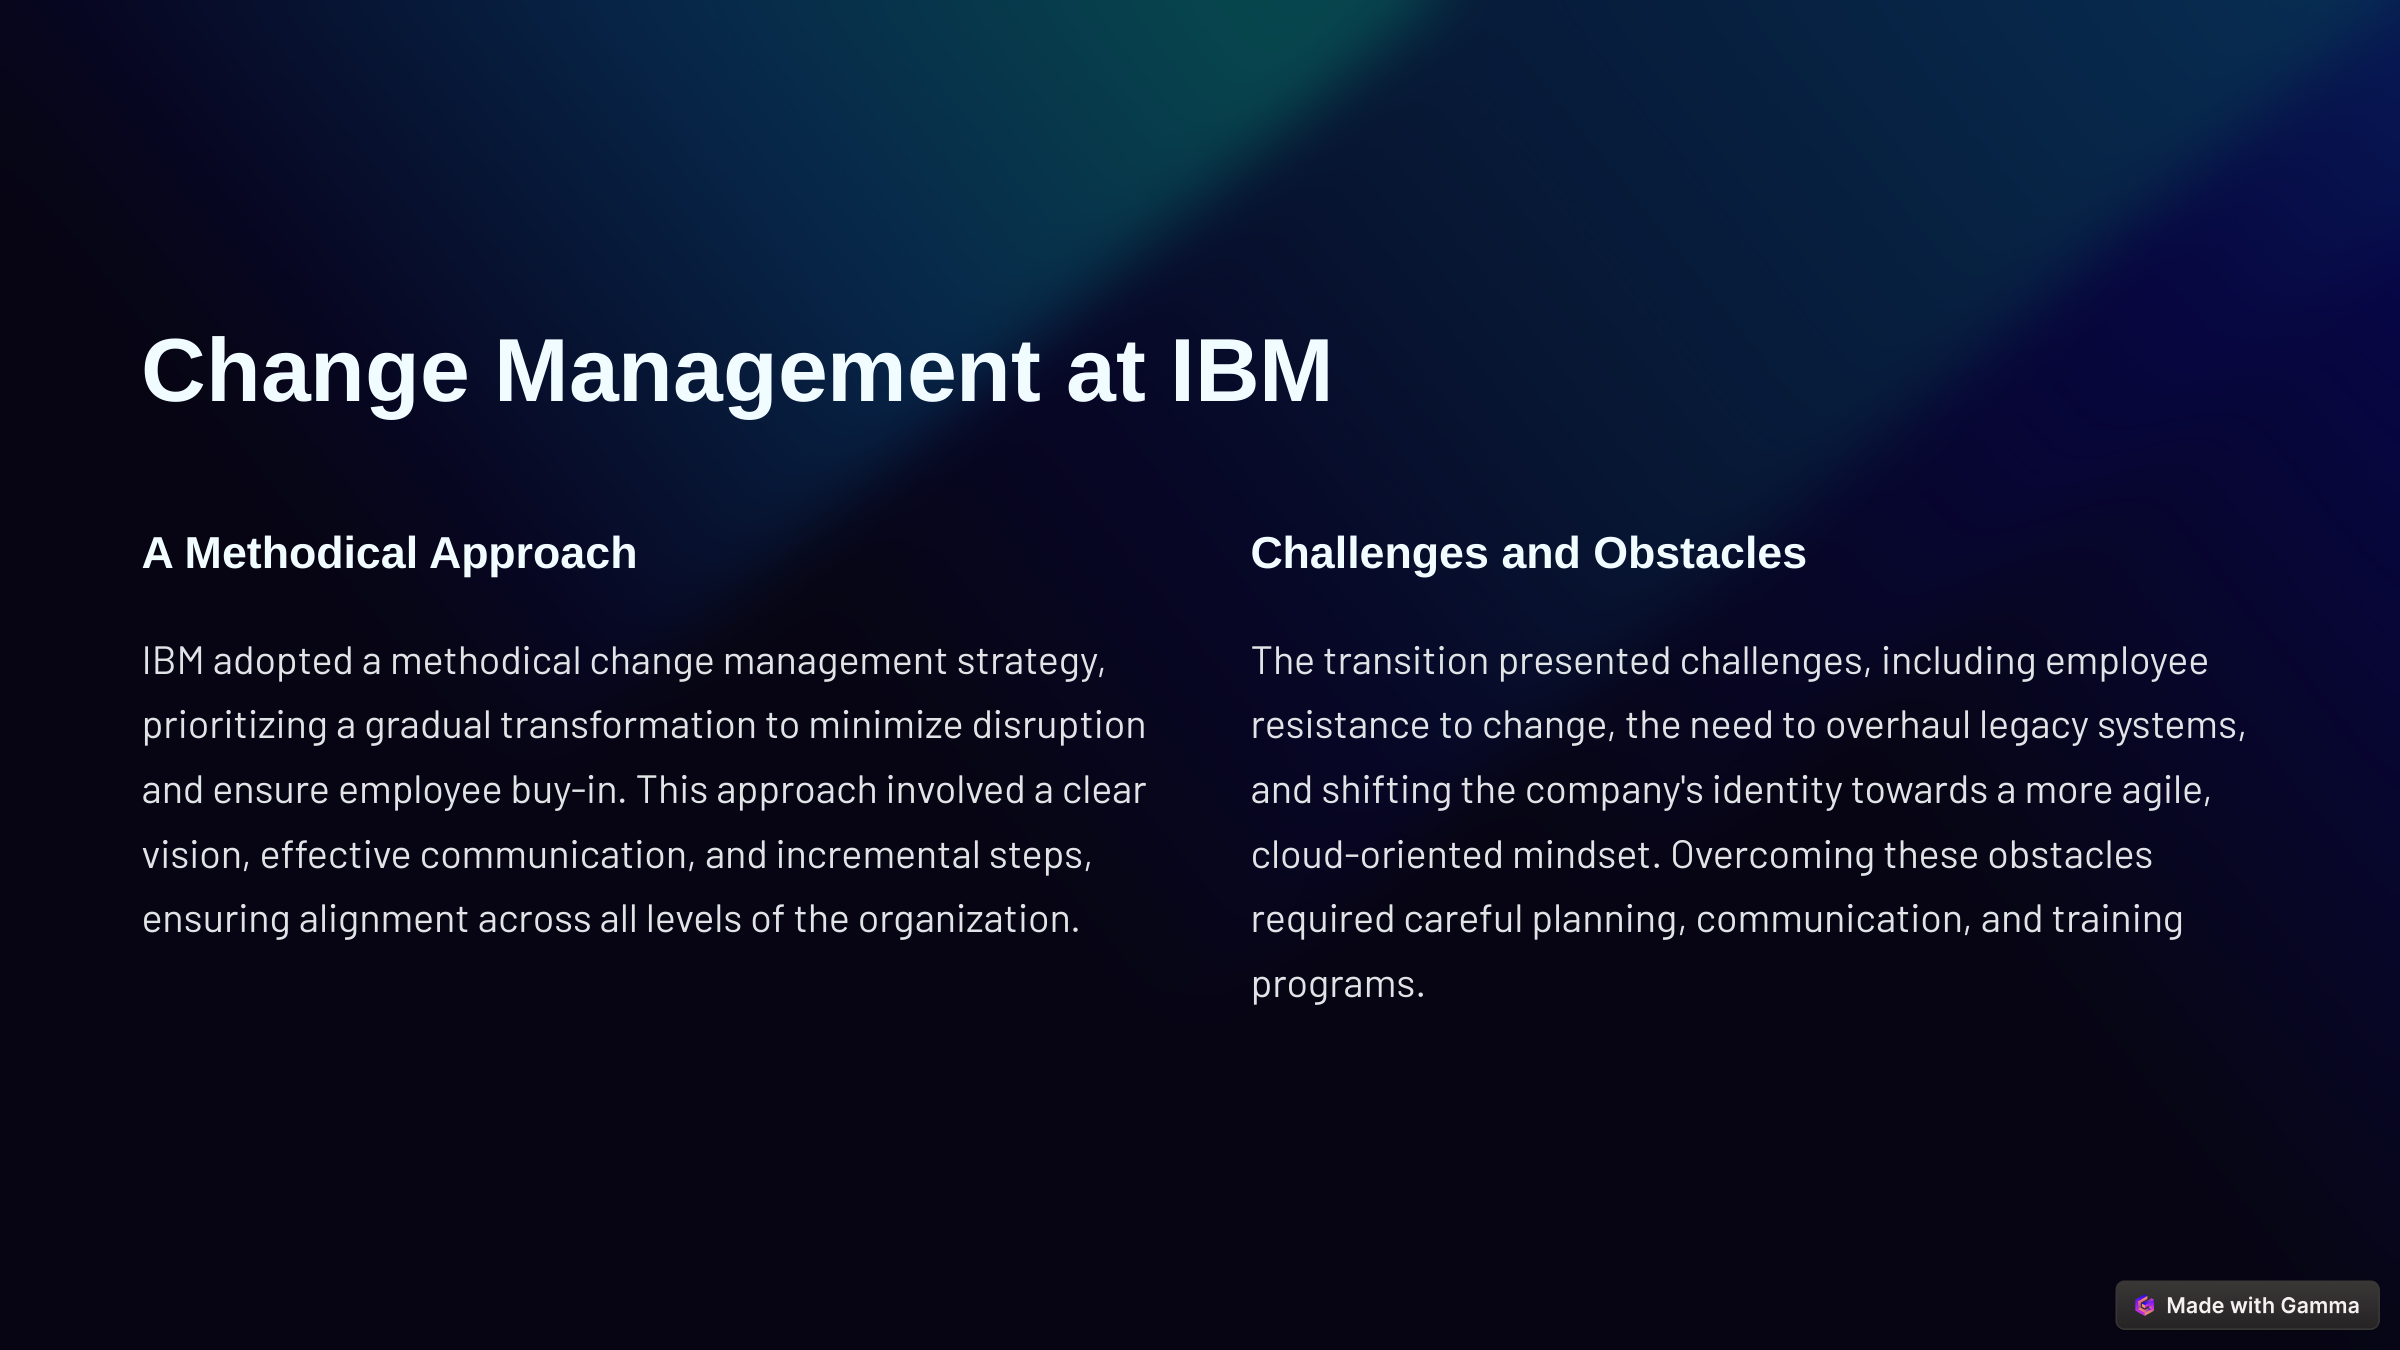

Change Management at IBM
A Methodical Approach
Challenges and Obstacles
IBM adopted a methodical change management strategy, prioritizing a gradual transformation to minimize disruption and ensure employee buy-in. This approach involved a clear vision, effective communication, and incremental steps, ensuring alignment across all levels of the organization.
The transition presented challenges, including employee resistance to change, the need to overhaul legacy systems, and shifting the company's identity towards a more agile, cloud-oriented mindset. Overcoming these obstacles required careful planning, communication, and training programs.